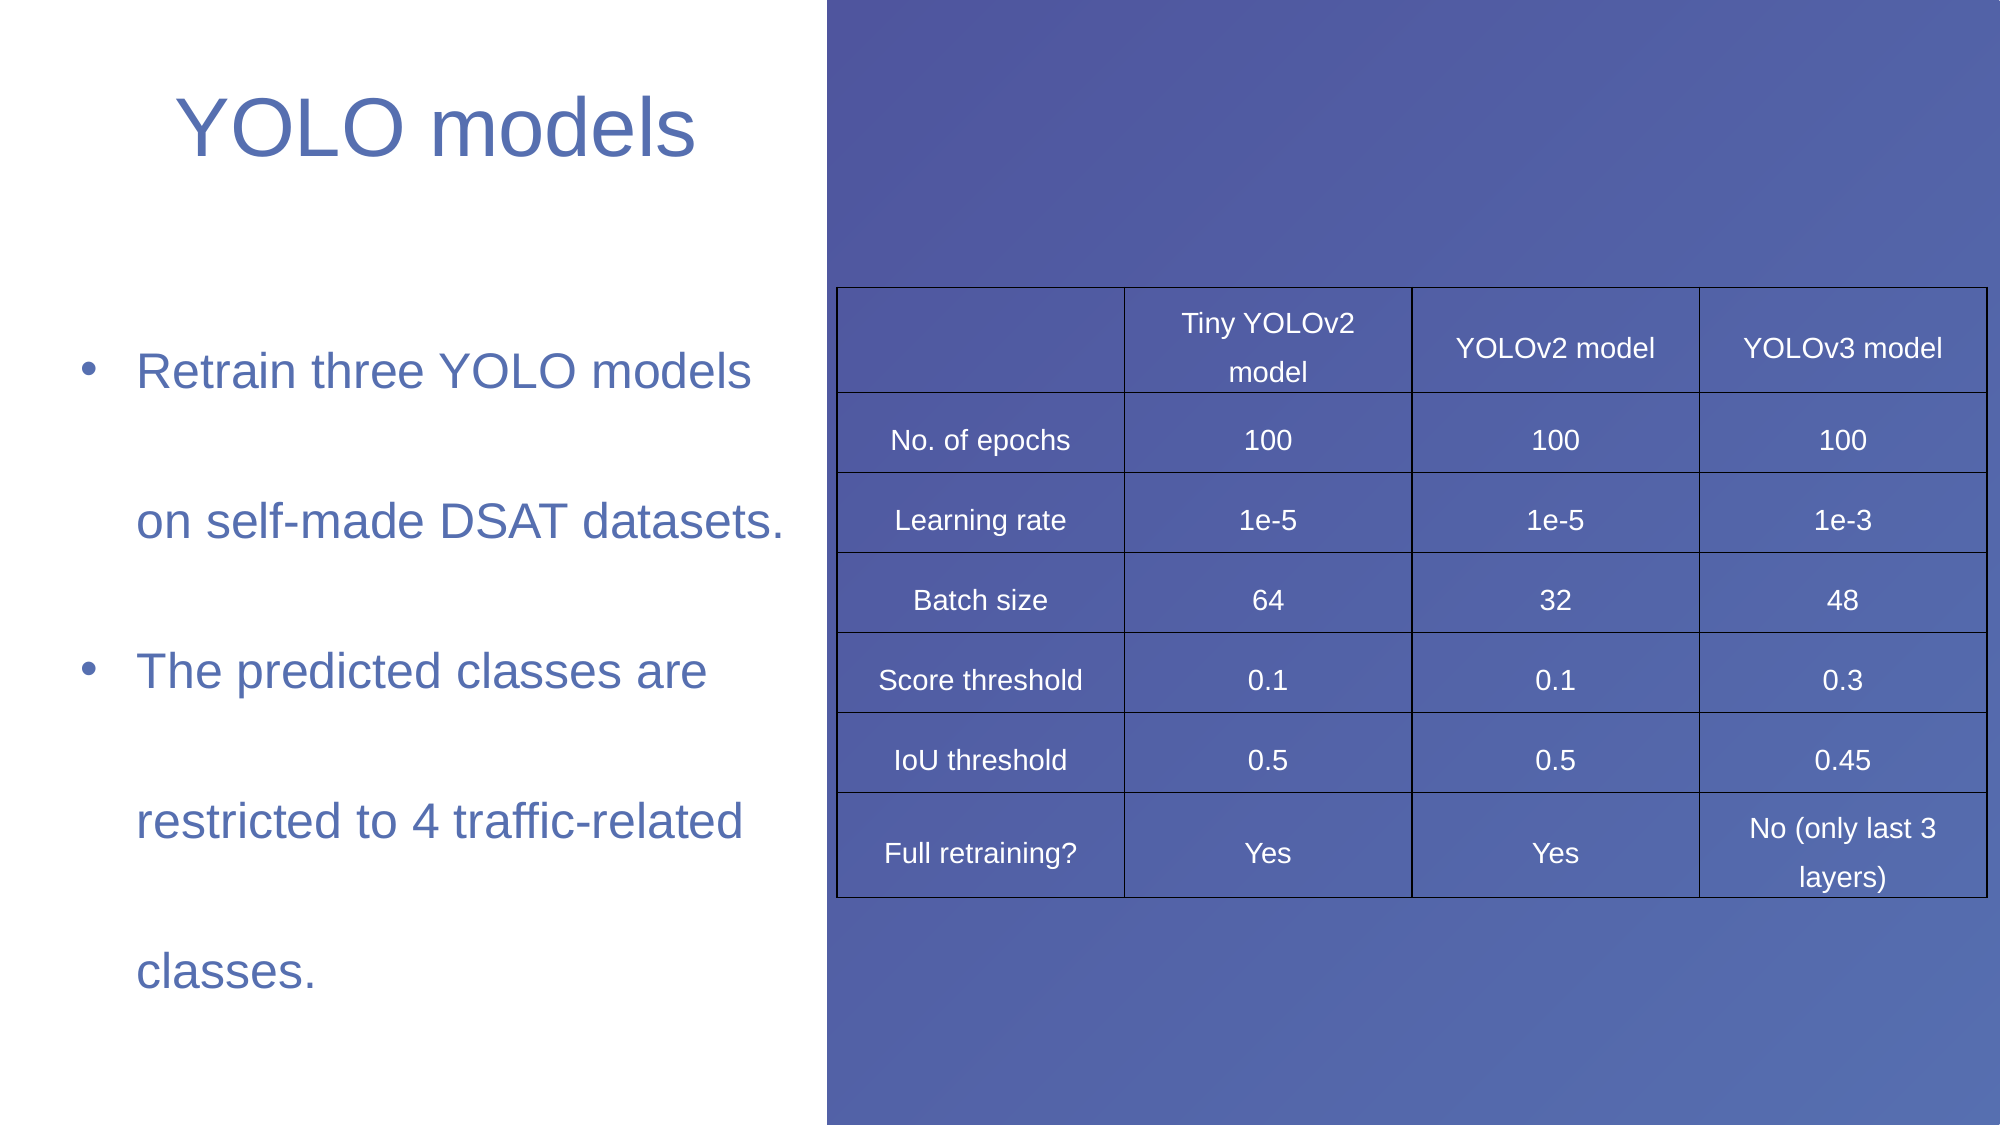

YOLO models
Retrain three YOLO models on self-made DSAT datasets.
The predicted classes are restricted to 4 traffic-related classes.
|  | Tiny YOLOv2 model | YOLOv2 model | YOLOv3 model |
| --- | --- | --- | --- |
| No. of epochs | 100 | 100 | 100 |
| Learning rate | 1e-5 | 1e-5 | 1e-3 |
| Batch size | 64 | 32 | 48 |
| Score threshold | 0.1 | 0.1 | 0.3 |
| IoU threshold | 0.5 | 0.5 | 0.45 |
| Full retraining? | Yes | Yes | No (only last 3 layers) |
21